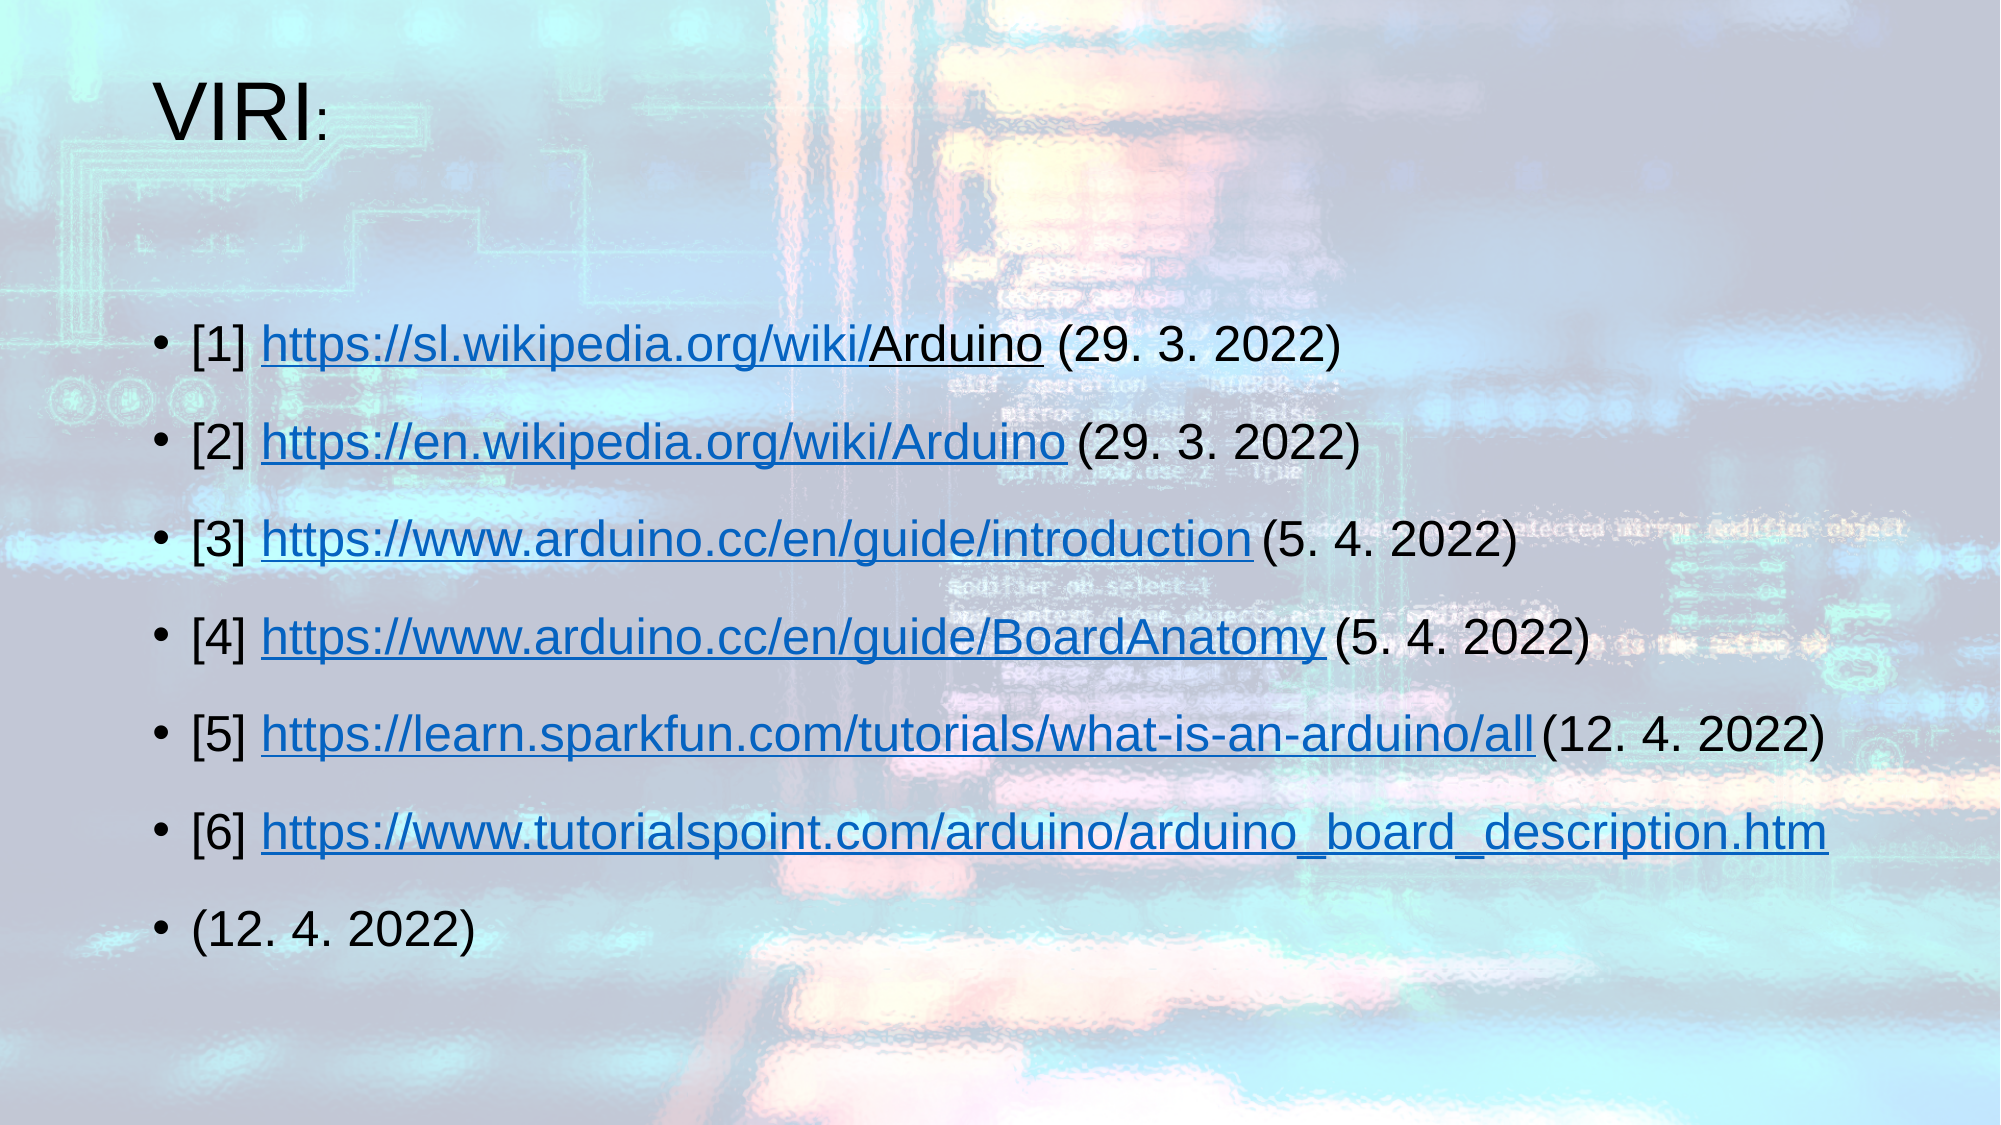

# VIRI:
[1] https://sl.wikipedia.org/wiki/Arduino (29. 3. 2022)
[2] https://en.wikipedia.org/wiki/Arduino (29. 3. 2022)
[3] https://www.arduino.cc/en/guide/introduction (5. 4. 2022)
[4] https://www.arduino.cc/en/guide/BoardAnatomy (5. 4. 2022)
[5] https://learn.sparkfun.com/tutorials/what-is-an-arduino/all (12. 4. 2022)
[6] https://www.tutorialspoint.com/arduino/arduino_board_description.htm
(12. 4. 2022)